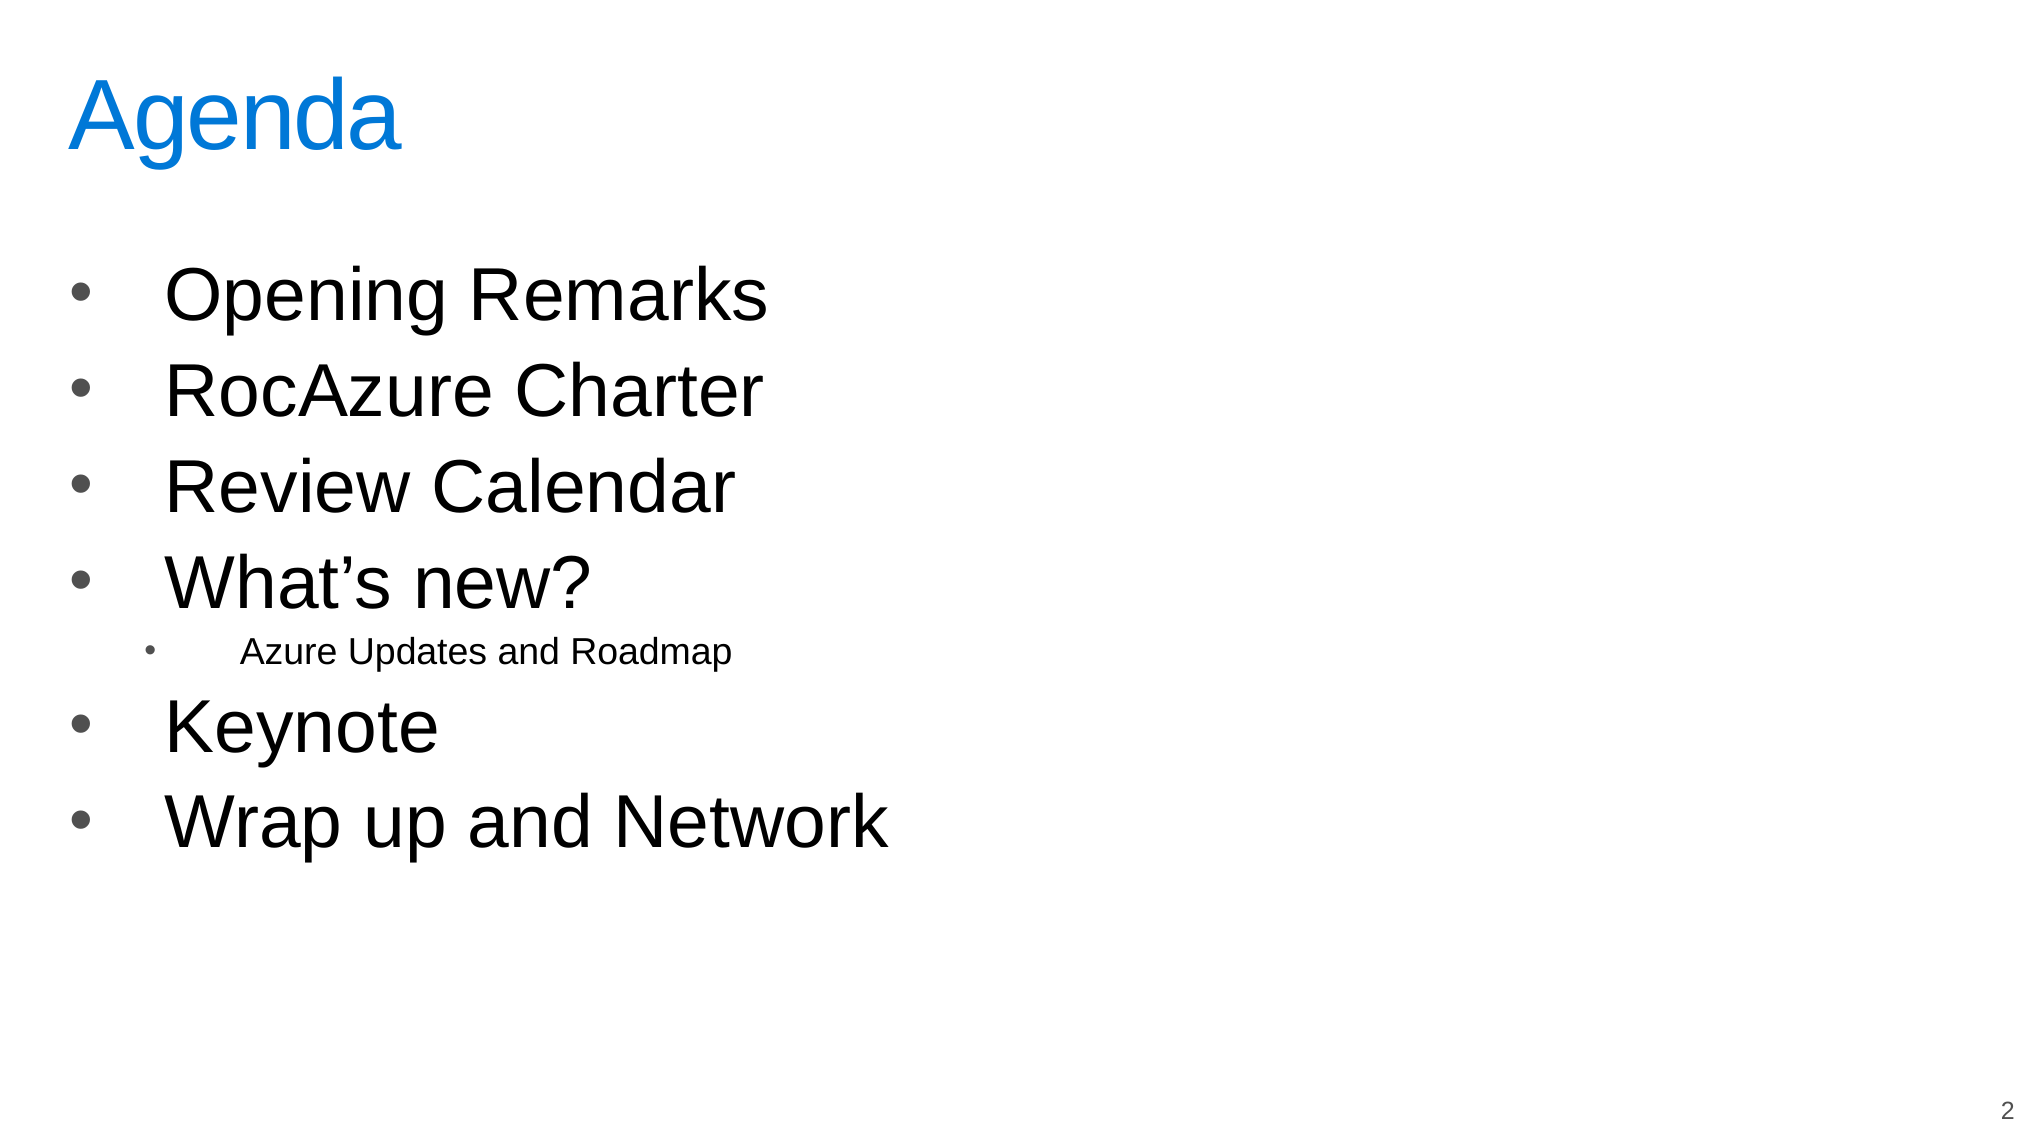

# Agenda
Opening Remarks
RocAzure Charter
Review Calendar
What’s new?
Azure Updates and Roadmap
Keynote
Wrap up and Network
2